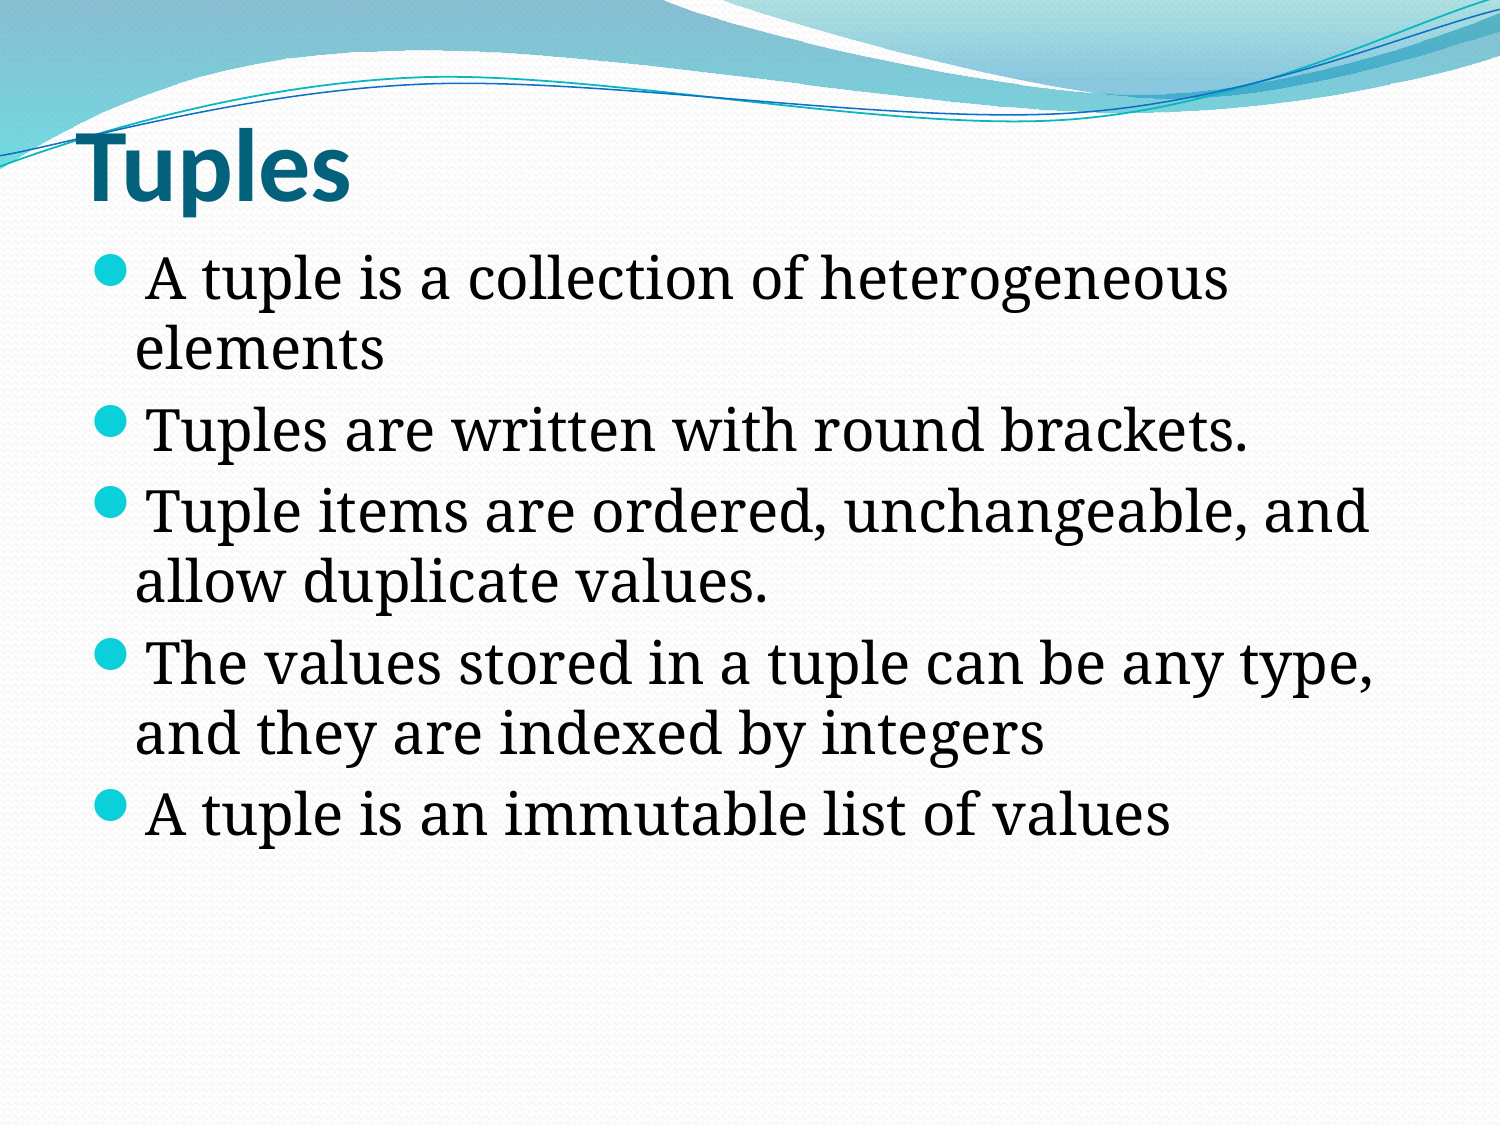

# Tuples
A tuple is a collection of heterogeneous elements
Tuples are written with round brackets.
Tuple items are ordered, unchangeable, and allow duplicate values.
The values stored in a tuple can be any type, and they are indexed by integers
A tuple is an immutable list of values